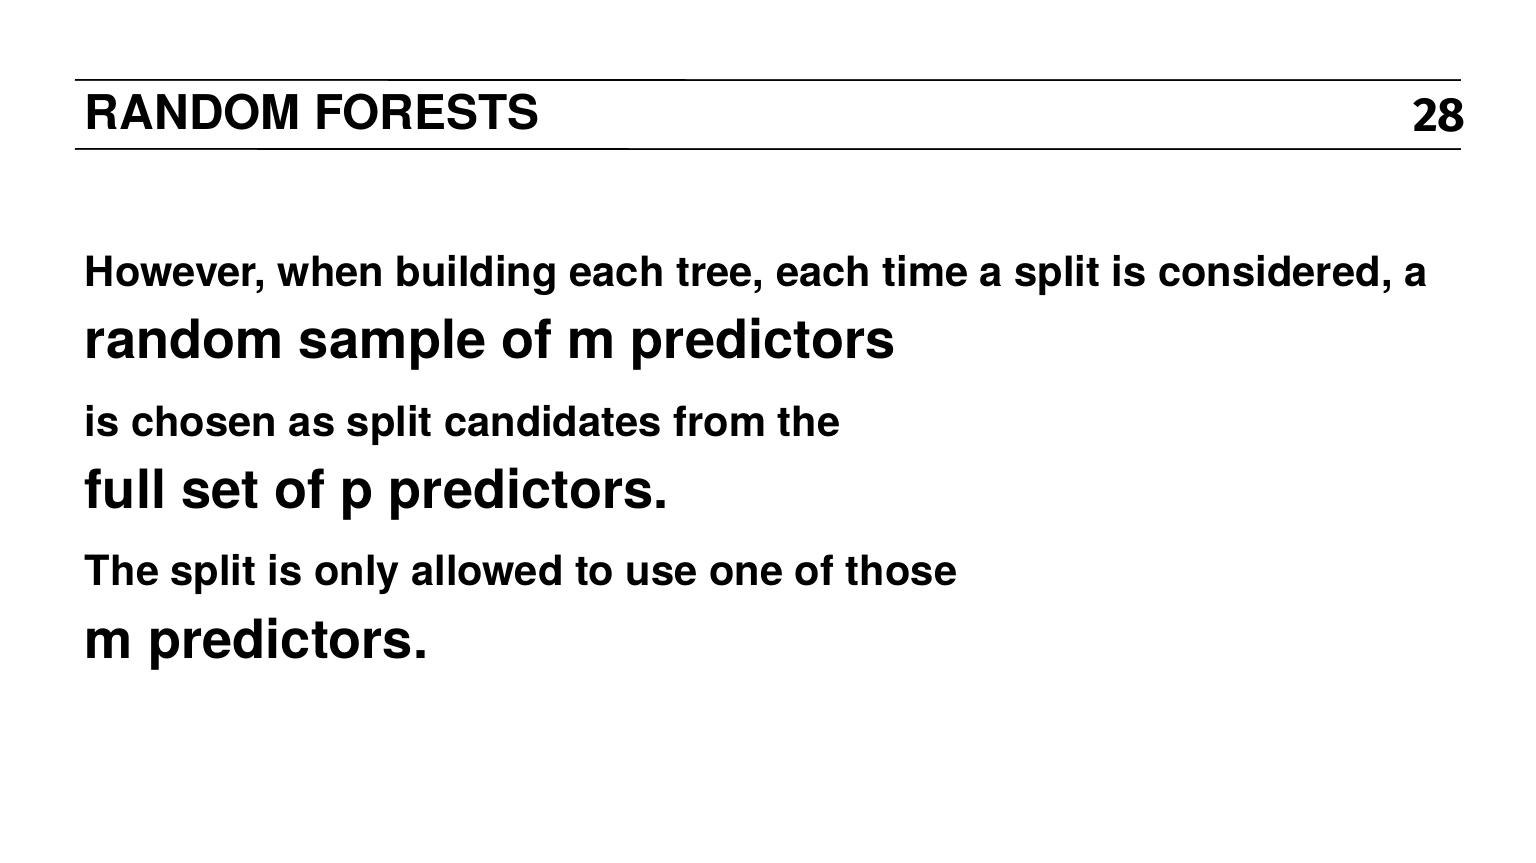

# RANDOM FORESTS
28

However, when building each tree, each time a split is considered, a
random sample of m predictors
is chosen as split candidates from the
full set of p predictors.
The split is only allowed to use one of those
m predictors.